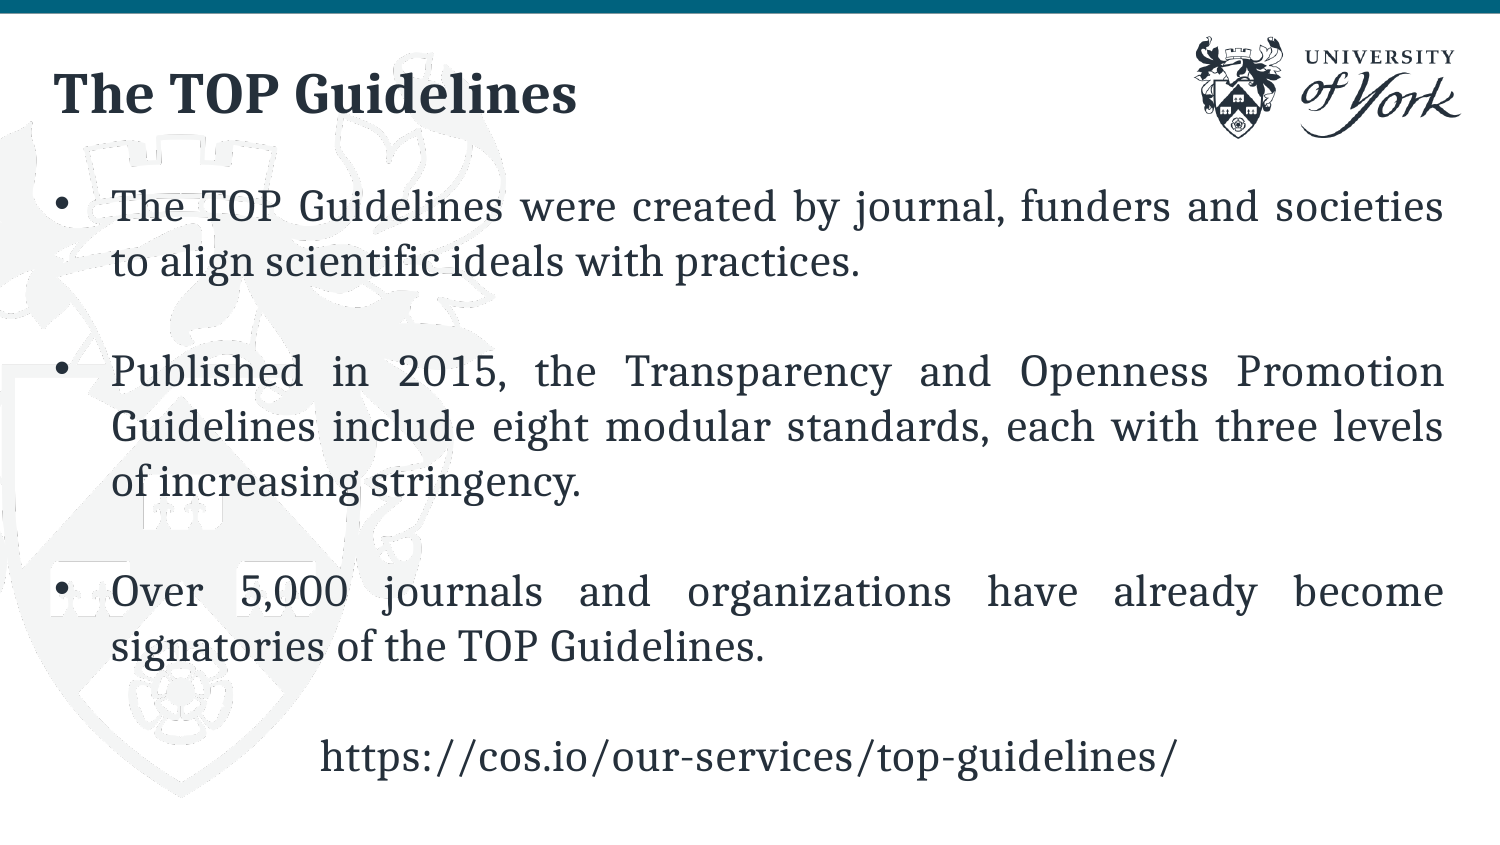

# The TOP Guidelines
The TOP Guidelines were created by journal, funders and societies to align scientific ideals with practices.

Published in 2015, the Transparency and Openness Promotion Guidelines include eight modular standards, each with three levels of increasing stringency.

Over 5,000 journals and organizations have already become signatories of the TOP Guidelines.

https://cos.io/our-services/top-guidelines/